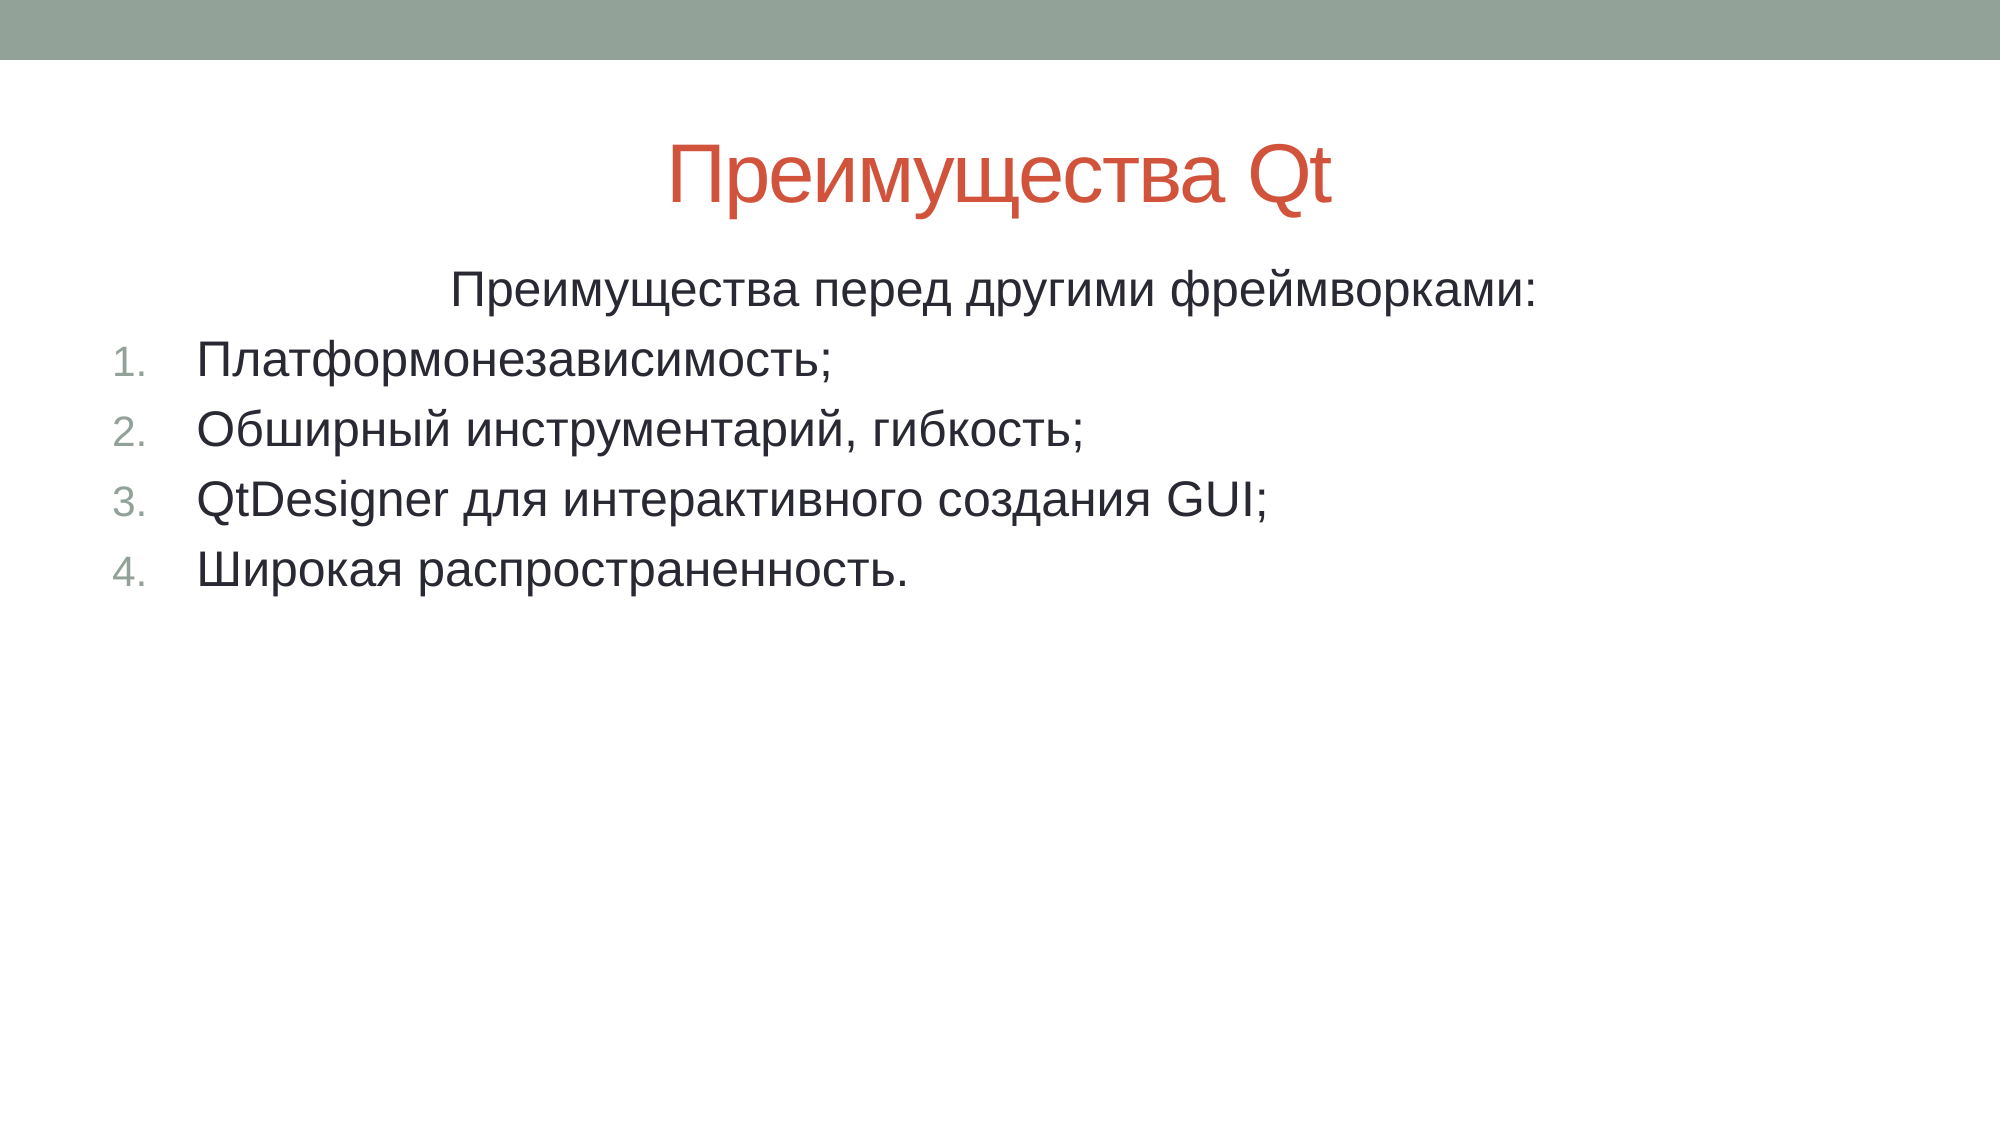

# Преимущества Qt
Преимущества перед другими фреймворками:
Платформонезависимость;
Обширный инструментарий, гибкость;
QtDesigner для интерактивного создания GUI;
Широкая распространенность.